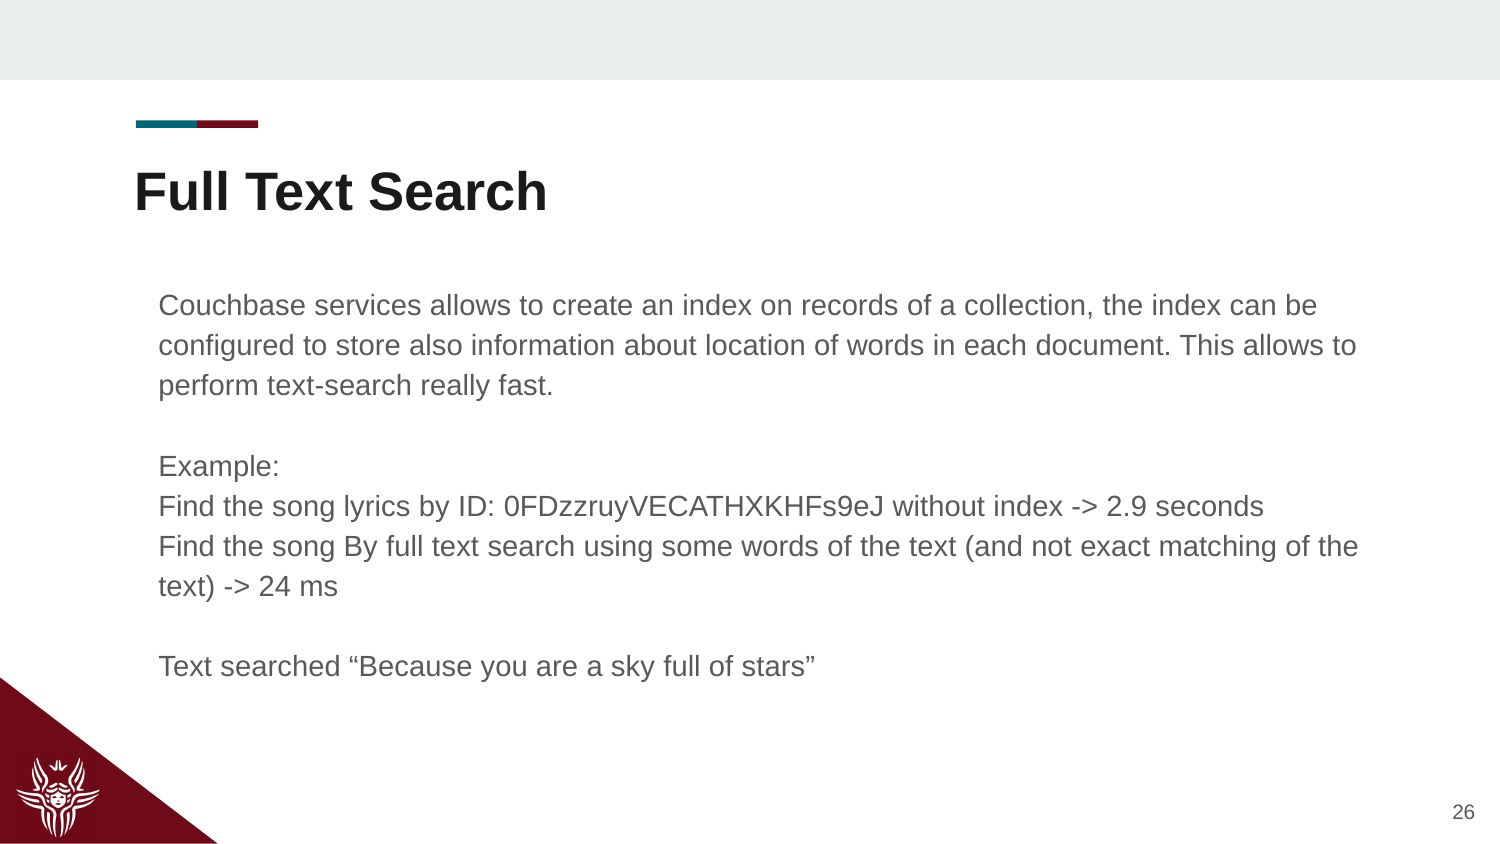

# Full Text Search
Couchbase services allows to create an index on records of a collection, the index can be configured to store also information about location of words in each document. This allows to perform text-search really fast.

Example:
Find the song lyrics by ID: 0FDzzruyVECATHXKHFs9eJ without index -> 2.9 seconds
Find the song By full text search using some words of the text (and not exact matching of the text) -> 24 ms

Text searched “Because you are a sky full of stars”

26